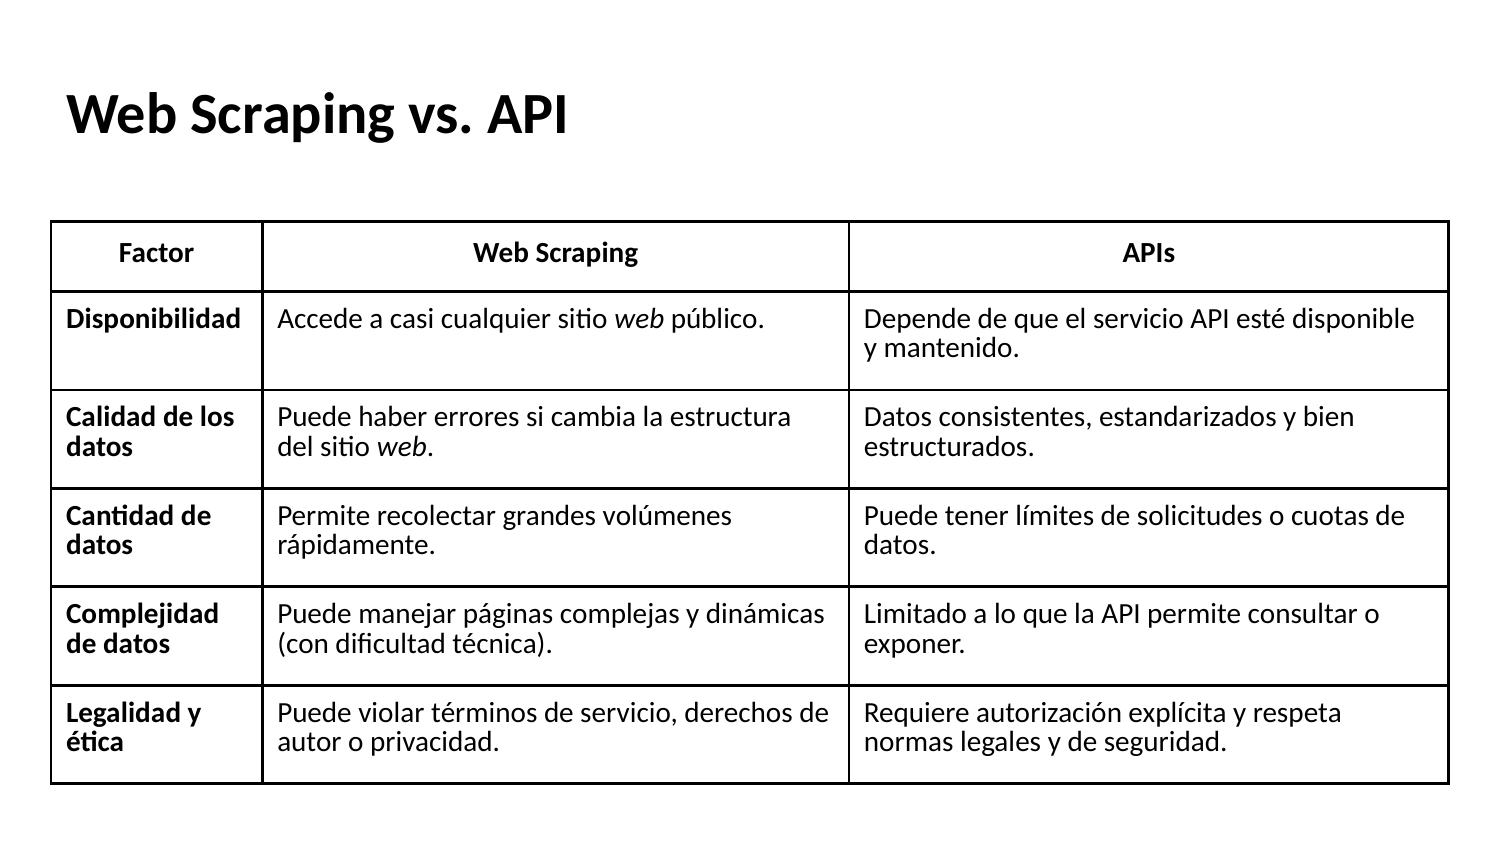

# Web Scraping vs. API
| Factor | Web Scraping | APIs |
| --- | --- | --- |
| Disponibilidad | Accede a casi cualquier sitio web público. | Depende de que el servicio API esté disponible y mantenido. |
| Calidad de los datos | Puede haber errores si cambia la estructura del sitio web. | Datos consistentes, estandarizados y bien estructurados. |
| Cantidad de datos | Permite recolectar grandes volúmenes rápidamente. | Puede tener límites de solicitudes o cuotas de datos. |
| Complejidad de datos | Puede manejar páginas complejas y dinámicas (con dificultad técnica). | Limitado a lo que la API permite consultar o exponer. |
| Legalidad y ética | Puede violar términos de servicio, derechos de autor o privacidad. | Requiere autorización explícita y respeta normas legales y de seguridad. |